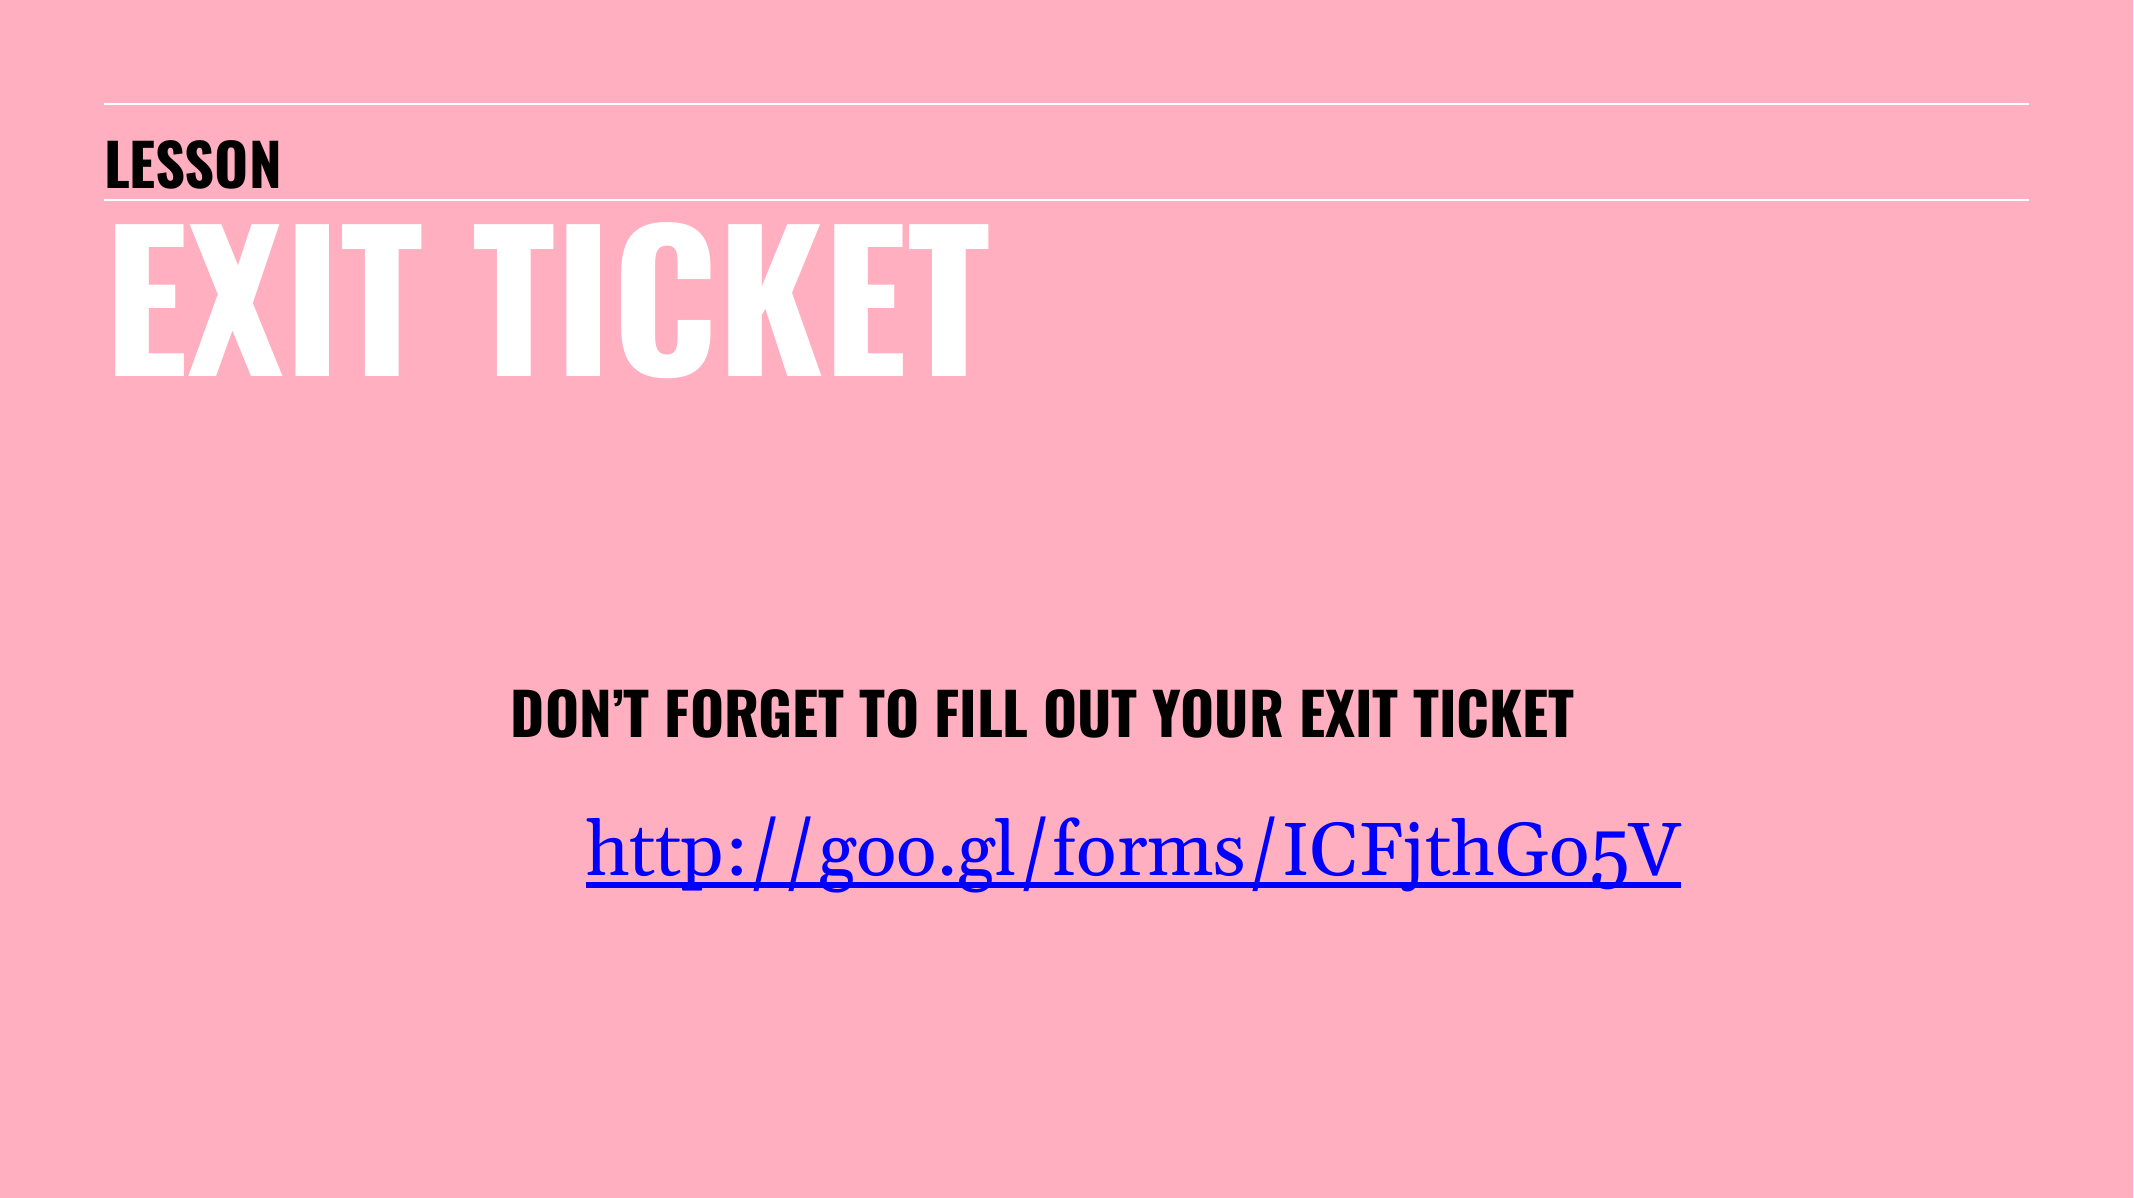

LESSON
EXIT TICKET

DON’T FORGET TO FILL OUT YOUR EXIT TICKET
http://goo.gl/forms/ICFjthGo5V